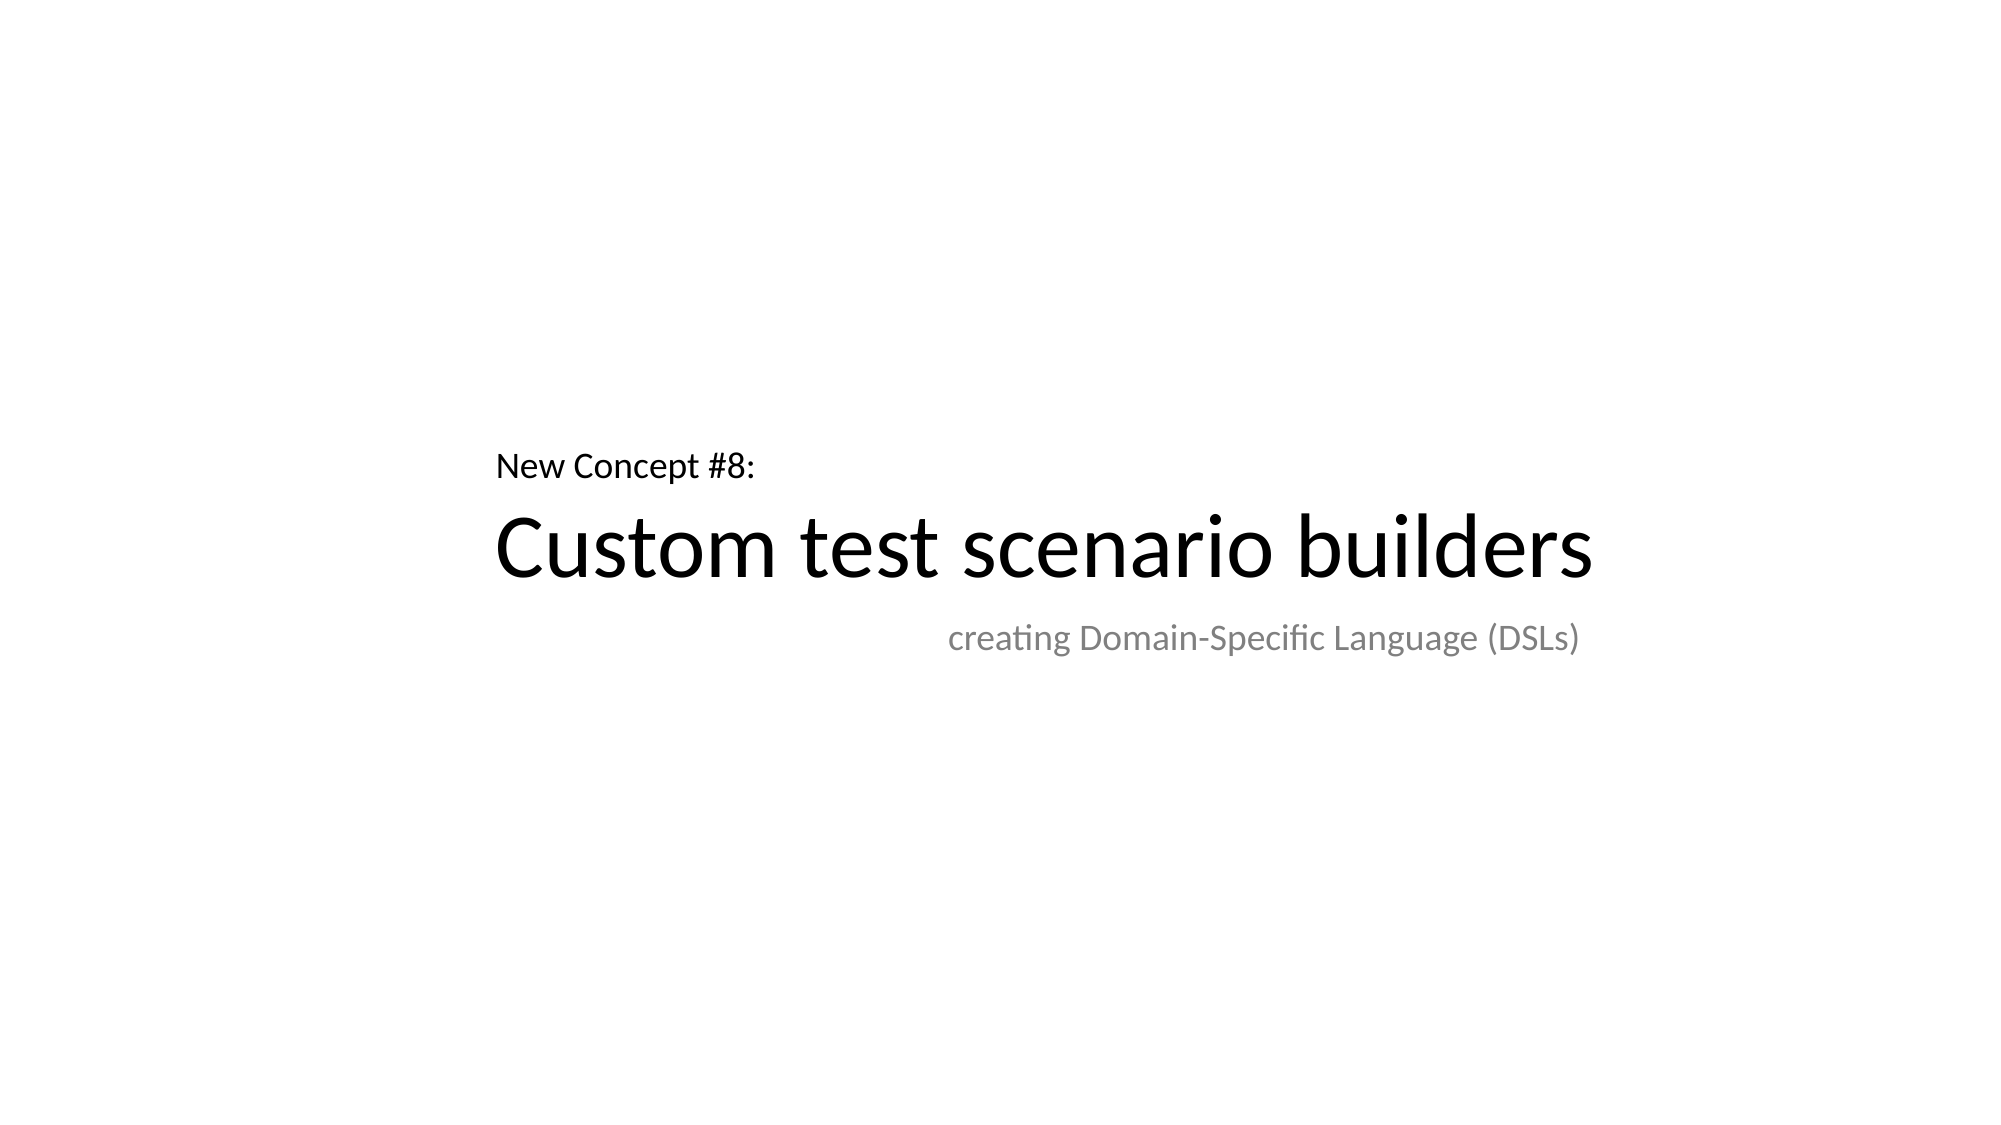

New Concept #8:
Custom test scenario builders
creating Domain-Specific Language (DSLs)